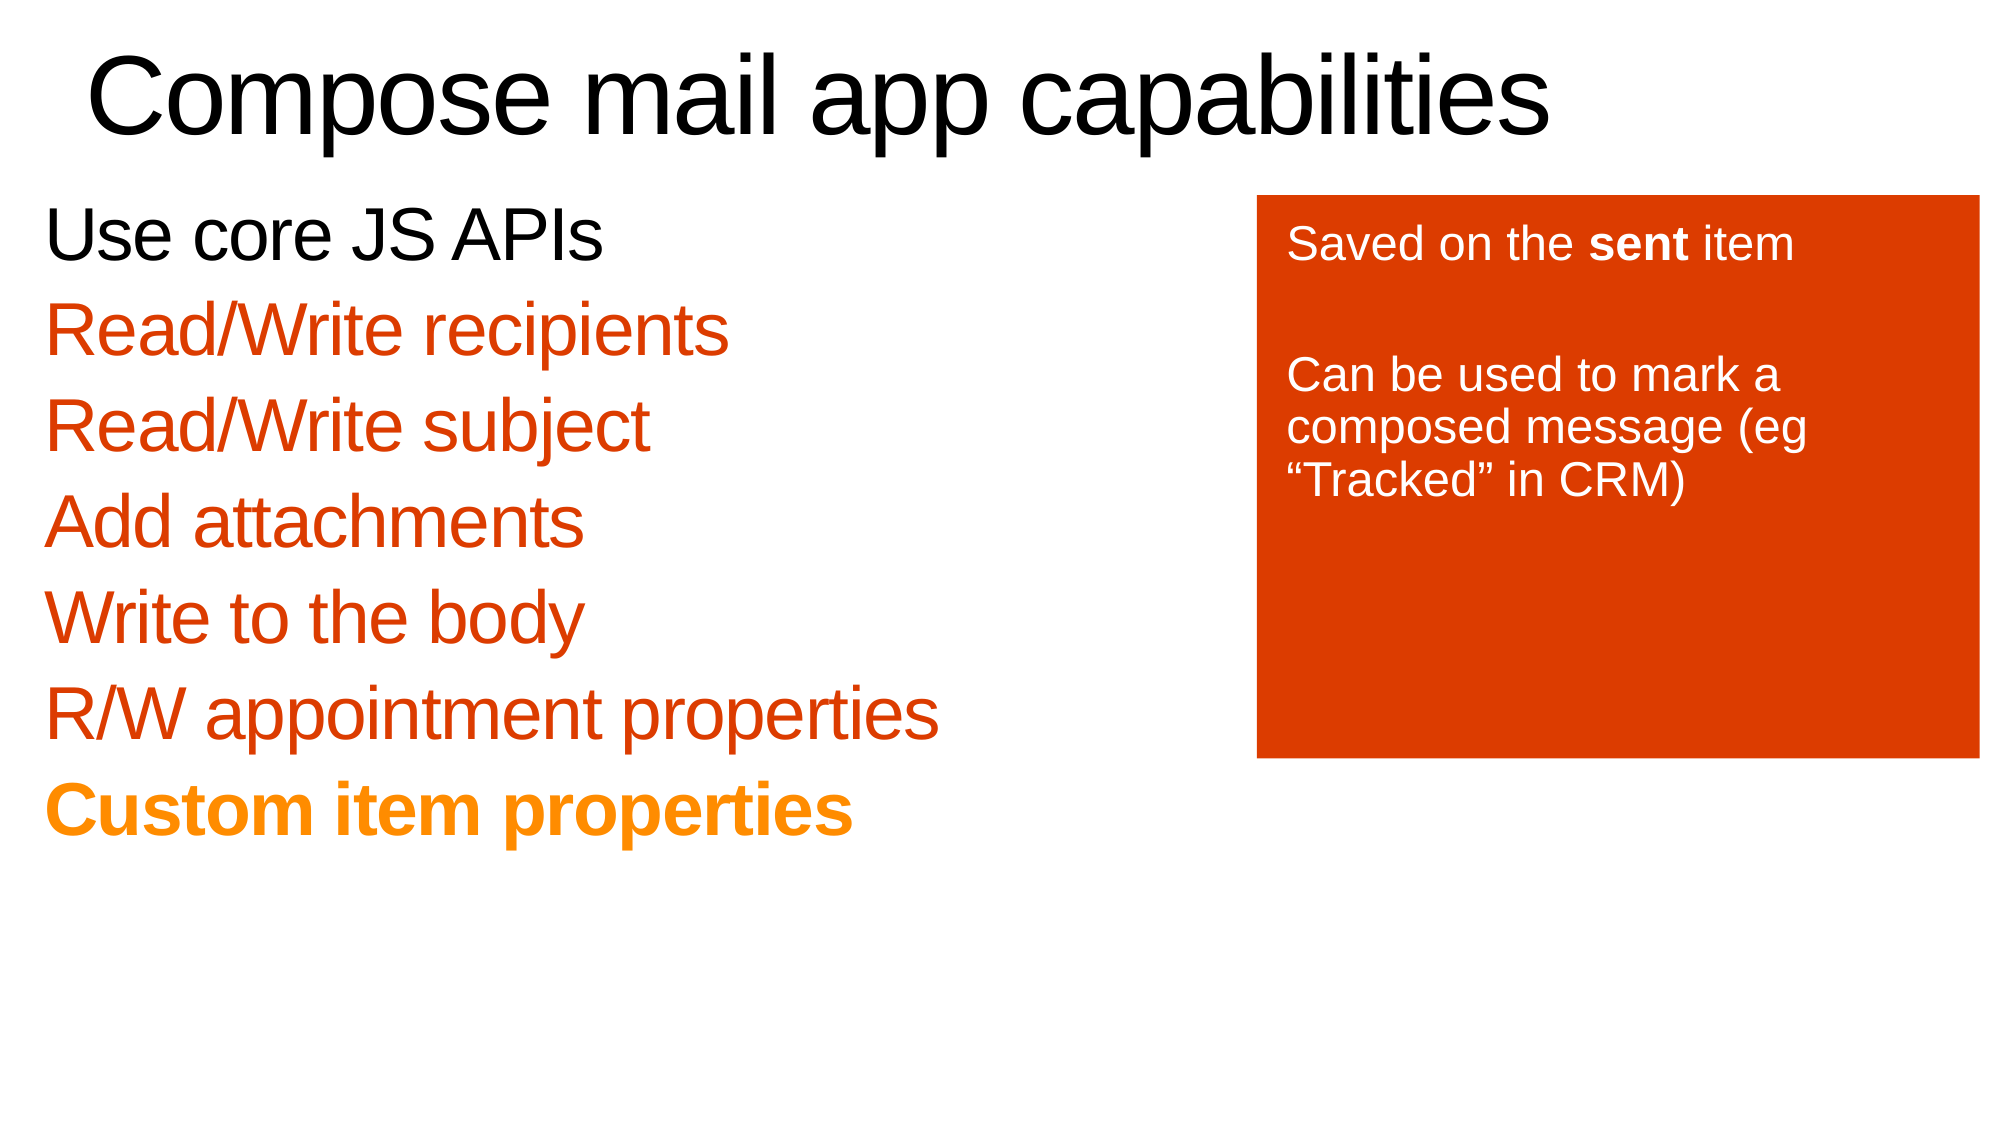

# Compose mail app capabilities
Use core JS APIs
Read/Write recipients
Read/Write subject
Add attachments
Write to the body
R/W appointment properties
Custom item properties

Saved on the sent item

Can be used to mark a composed message (eg “Tracked” in CRM)